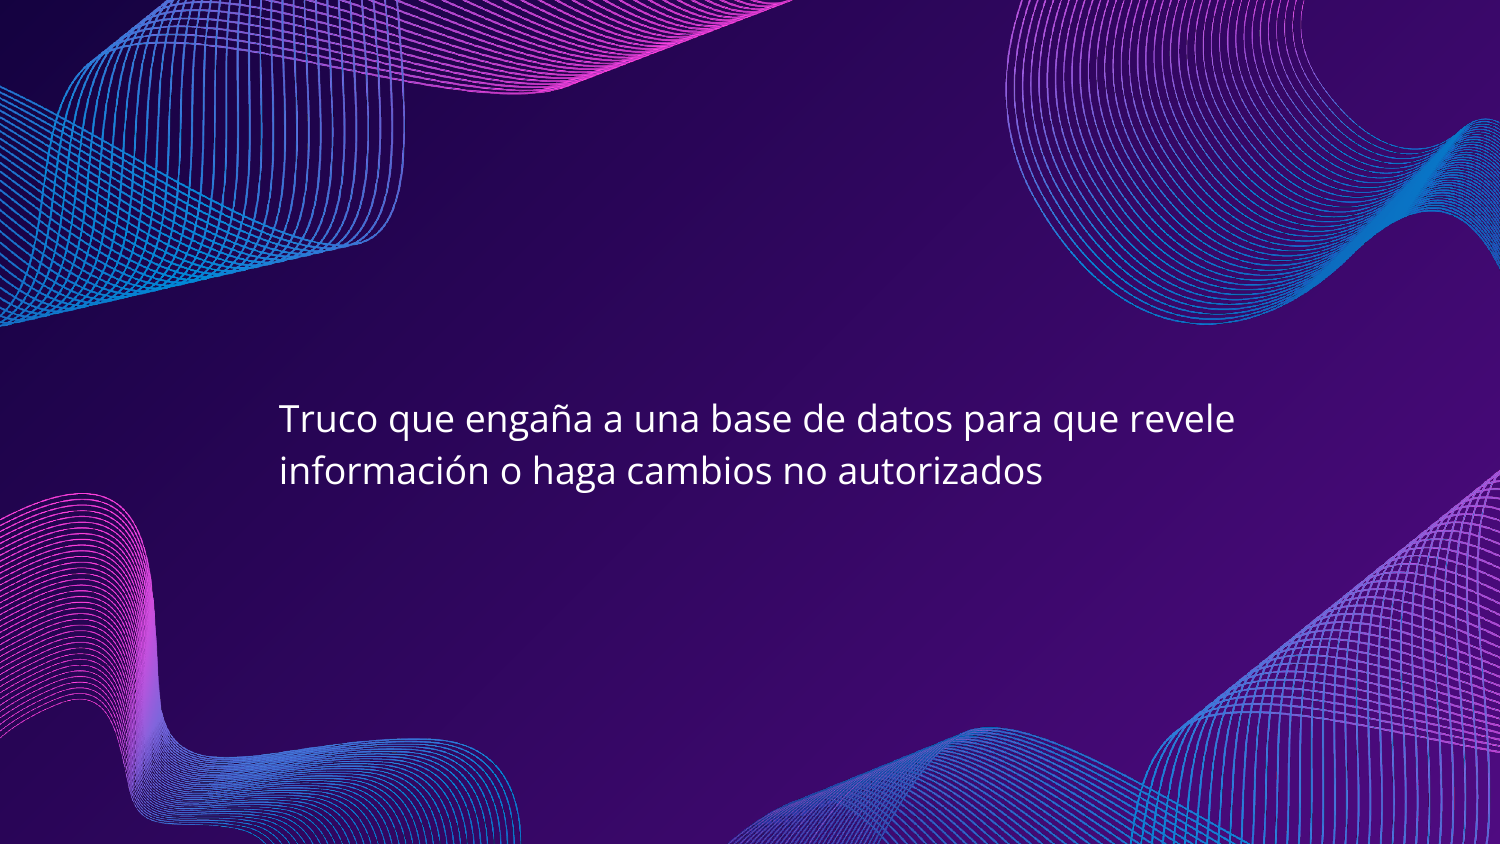

Truco que engaña a una base de datos para que revele información o haga cambios no autorizados